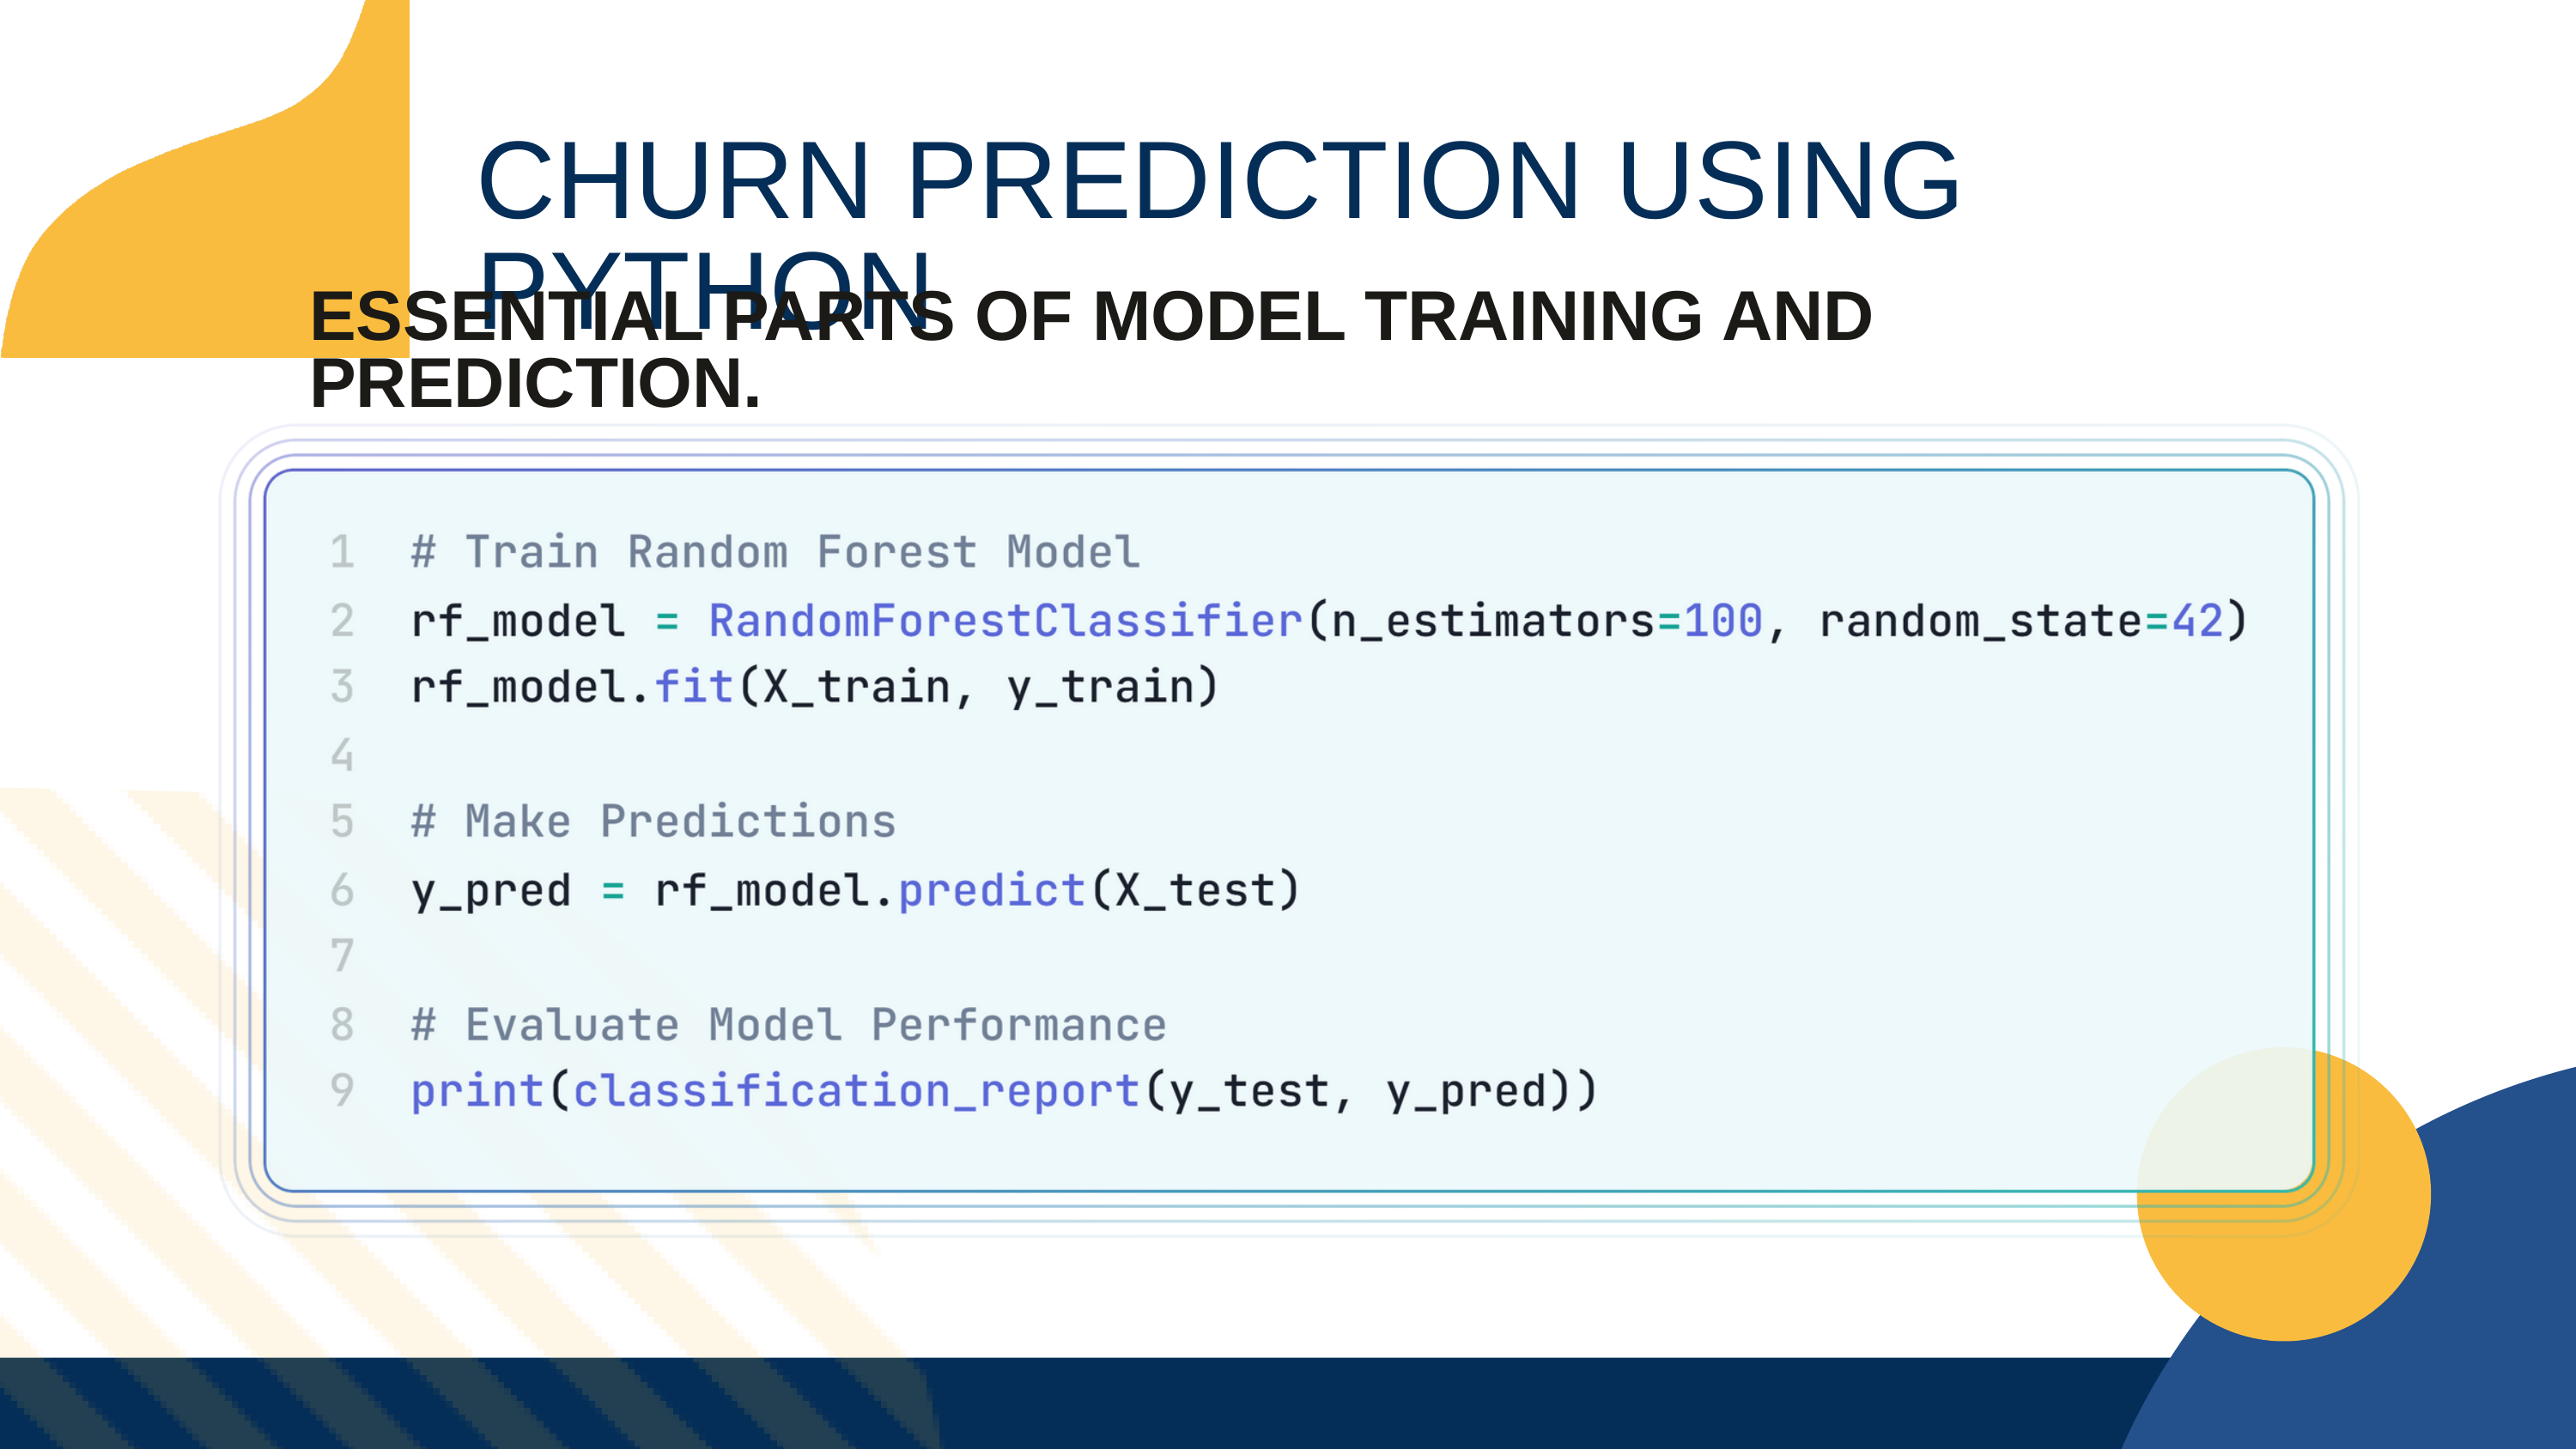

CHURN PREDICTION USING PYTHON
ESSENTIAL PARTS OF MODEL TRAINING AND PREDICTION.